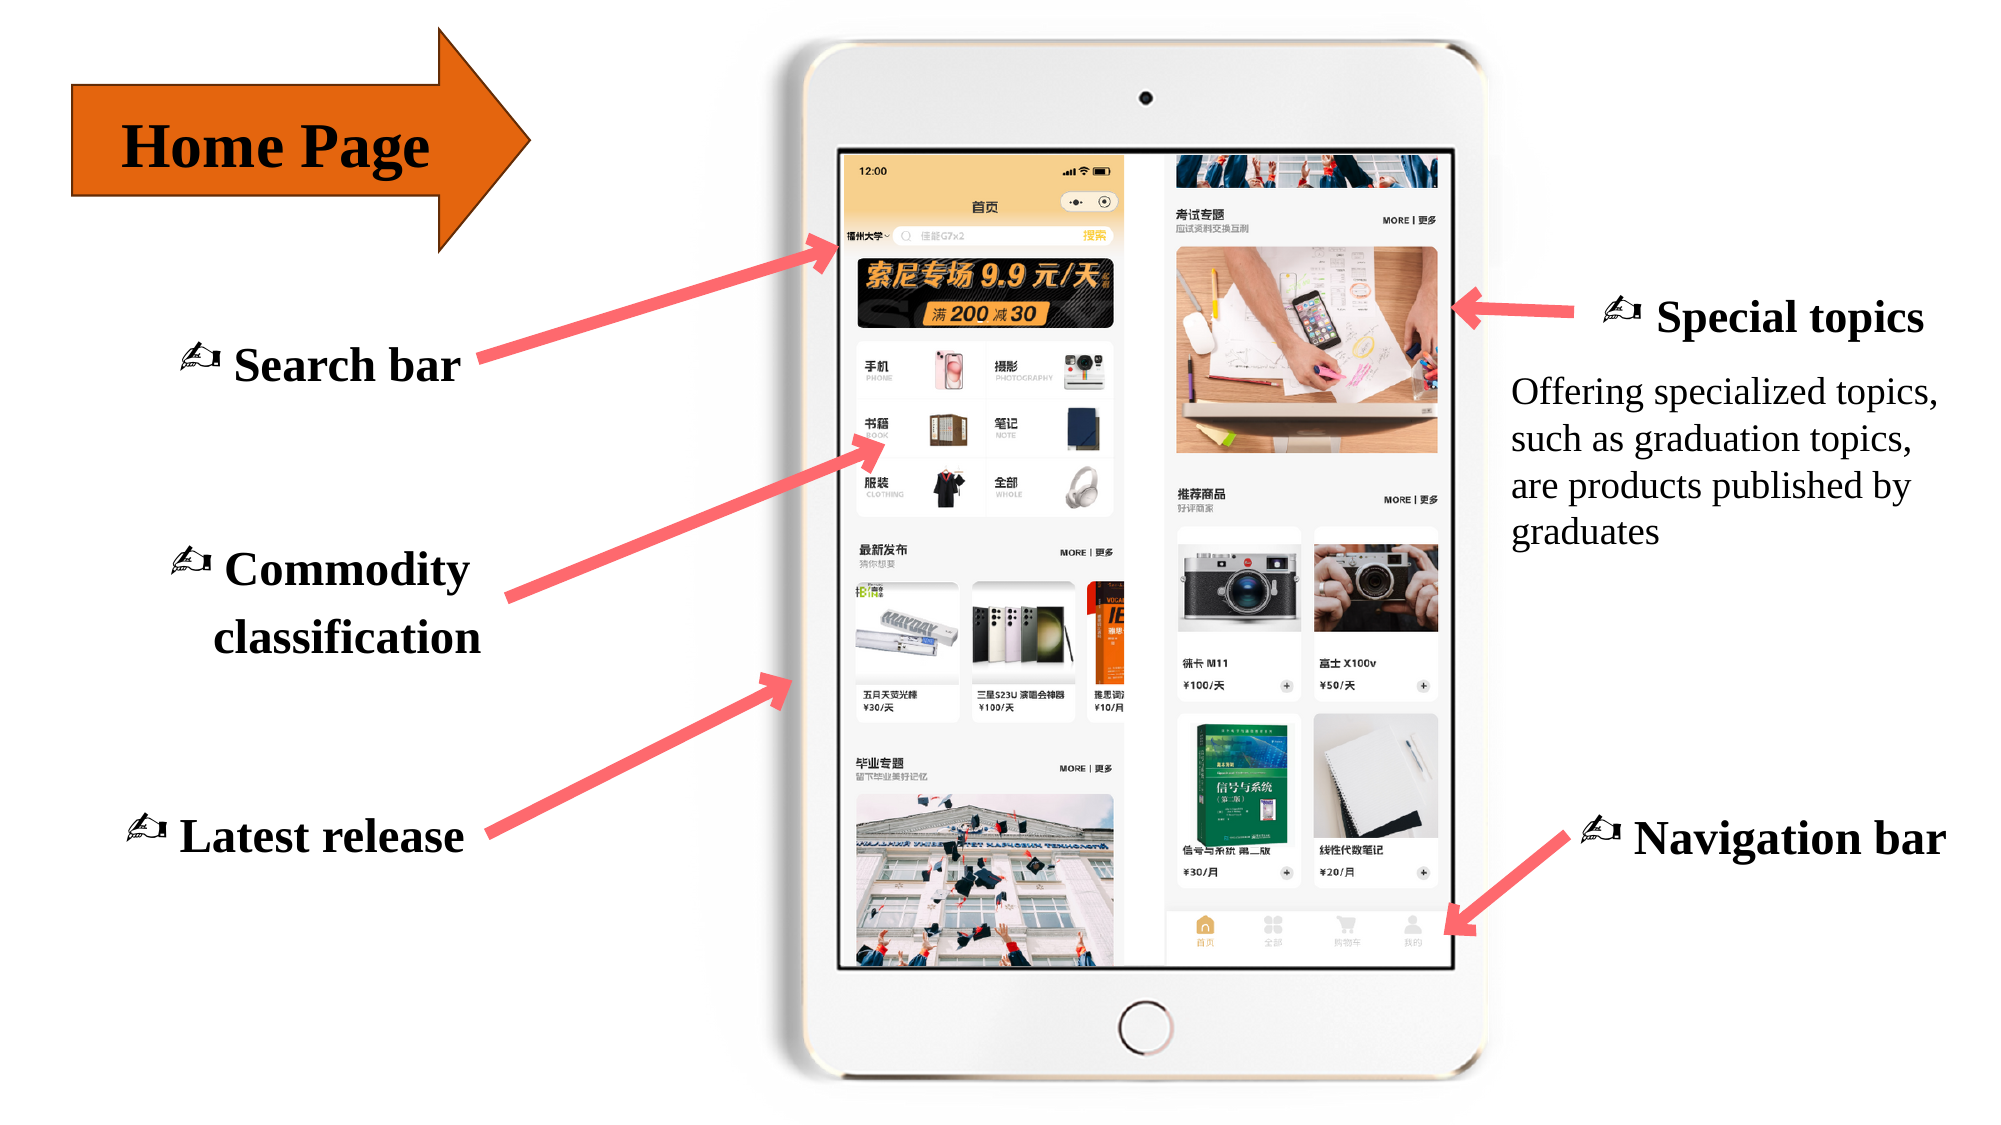

Home Page

Special topics

Search bar
Offering specialized topics, such as graduation topics, are products published by graduates

Commodity classification

Latest release
Navigation bar